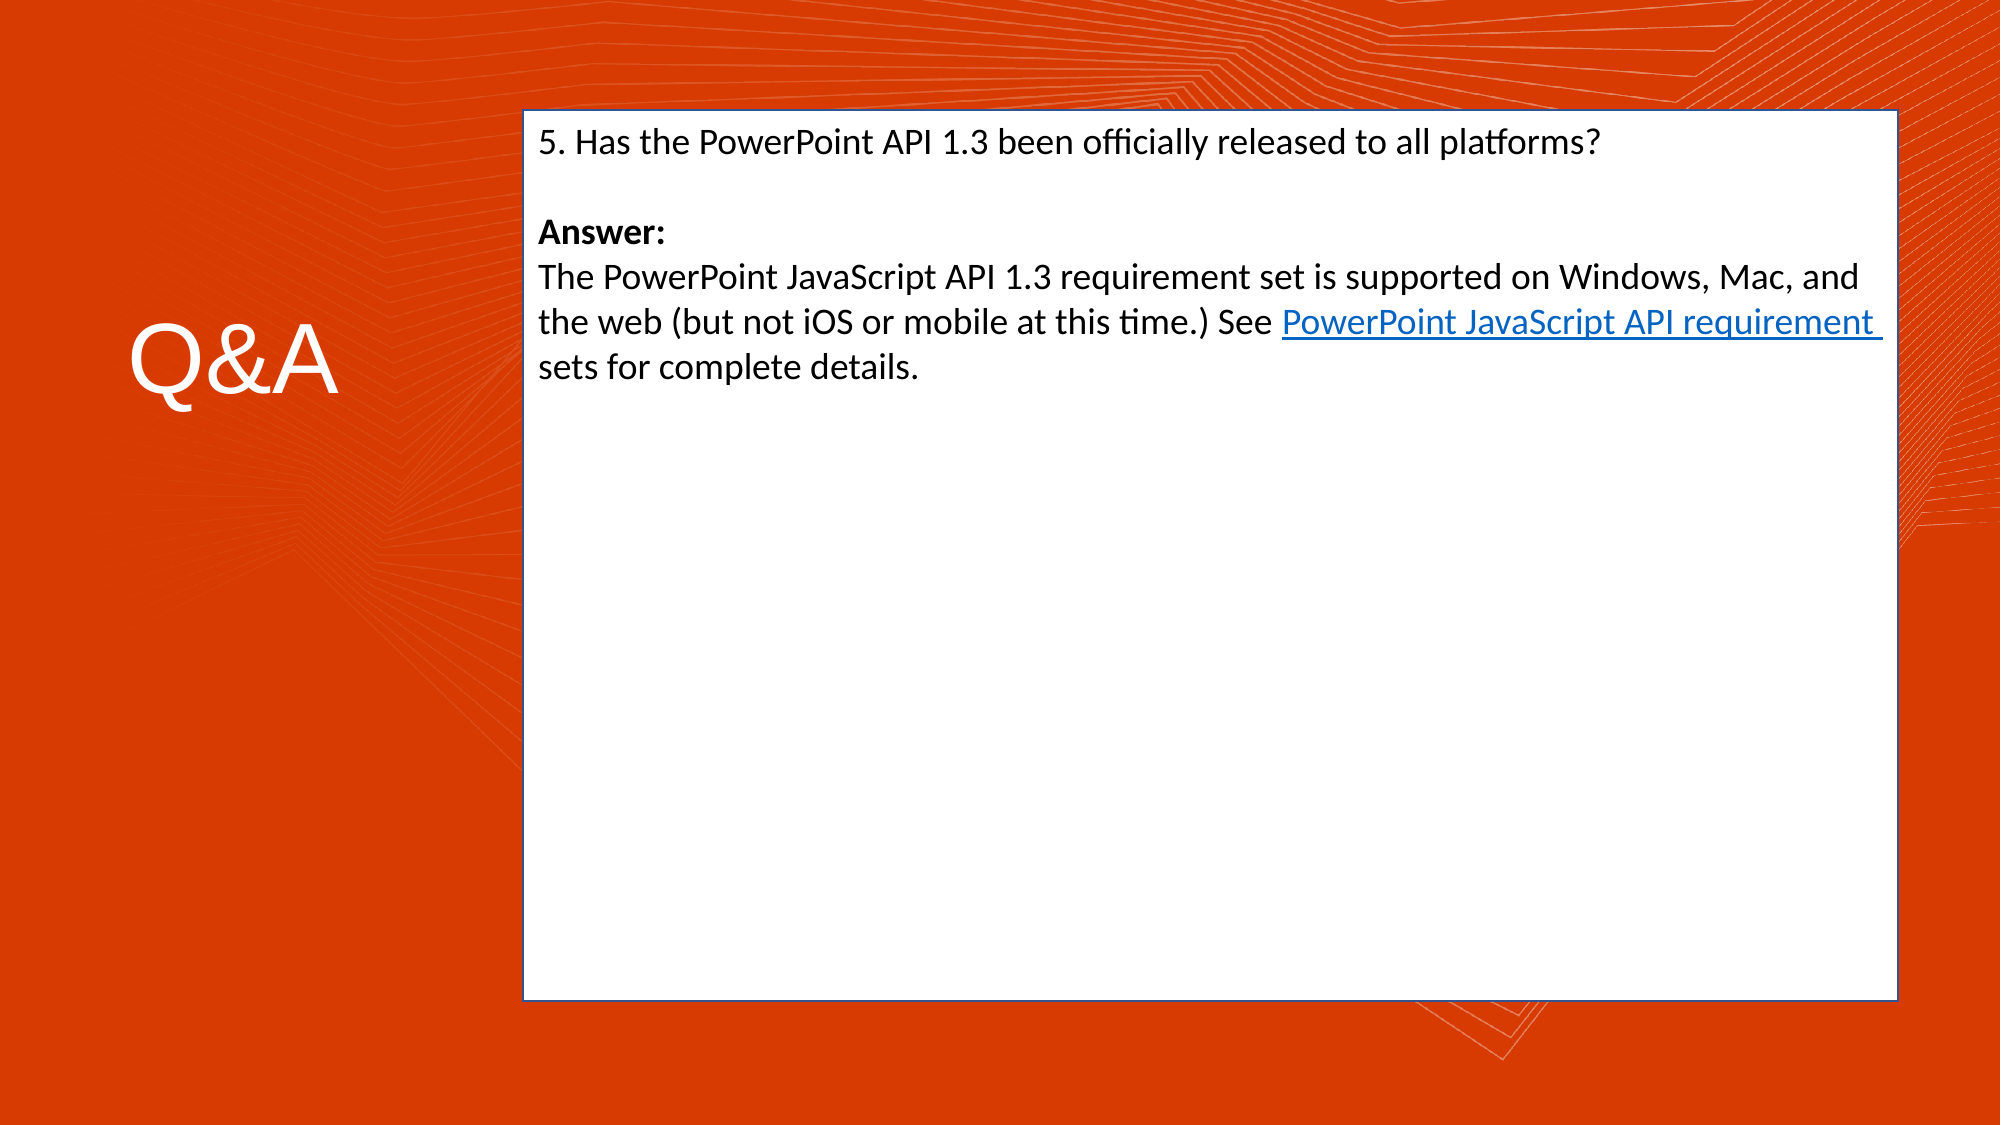

5. Has the PowerPoint API 1.3 been officially released to all platforms?

Answer:
The PowerPoint JavaScript API 1.3 requirement set is supported on Windows, Mac, and the web (but not iOS or mobile at this time.) See PowerPoint JavaScript API requirement sets for complete details.
Q&A